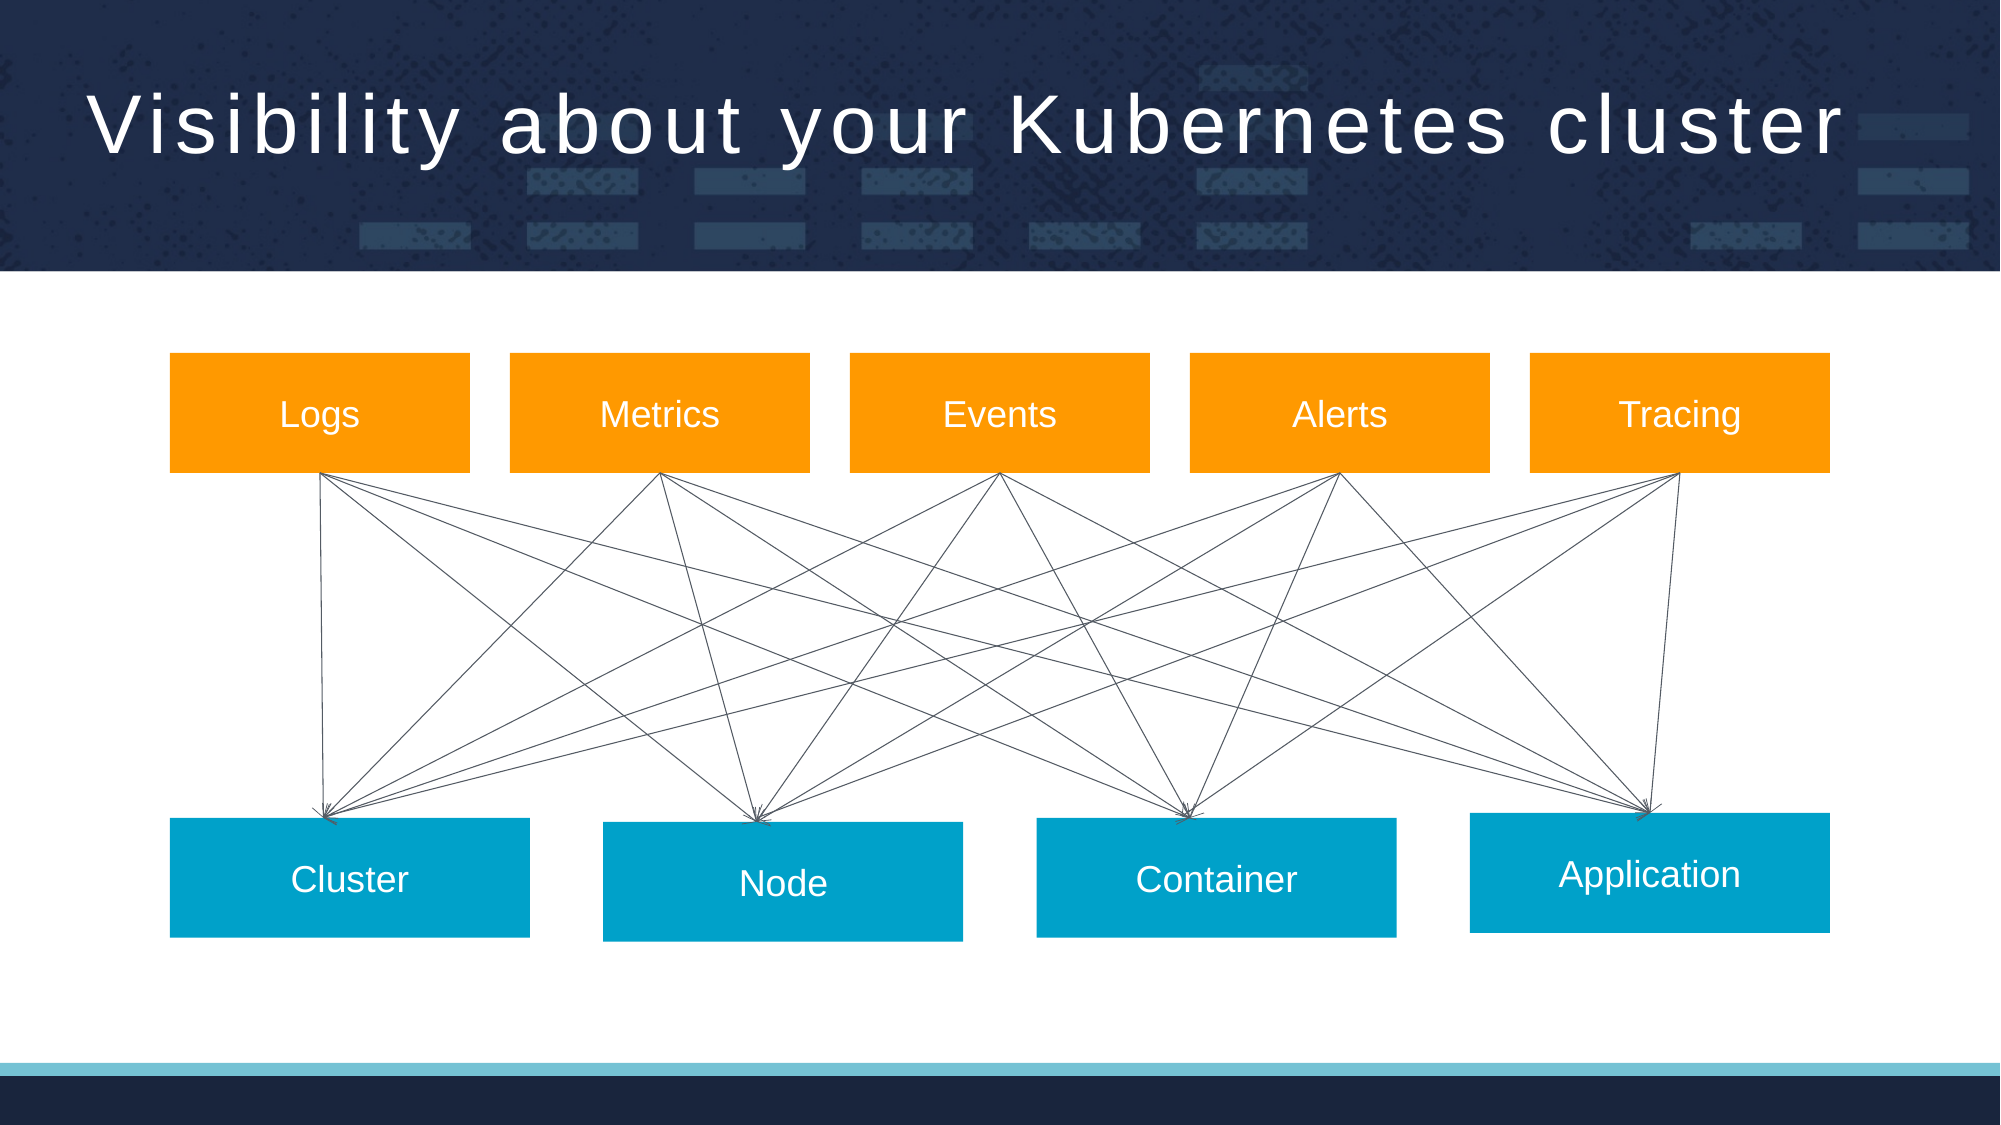

# Visibility about your Kubernetes cluster
Logs
Metrics
Events
Alerts
Tracing
Application
Container
Cluster
Node